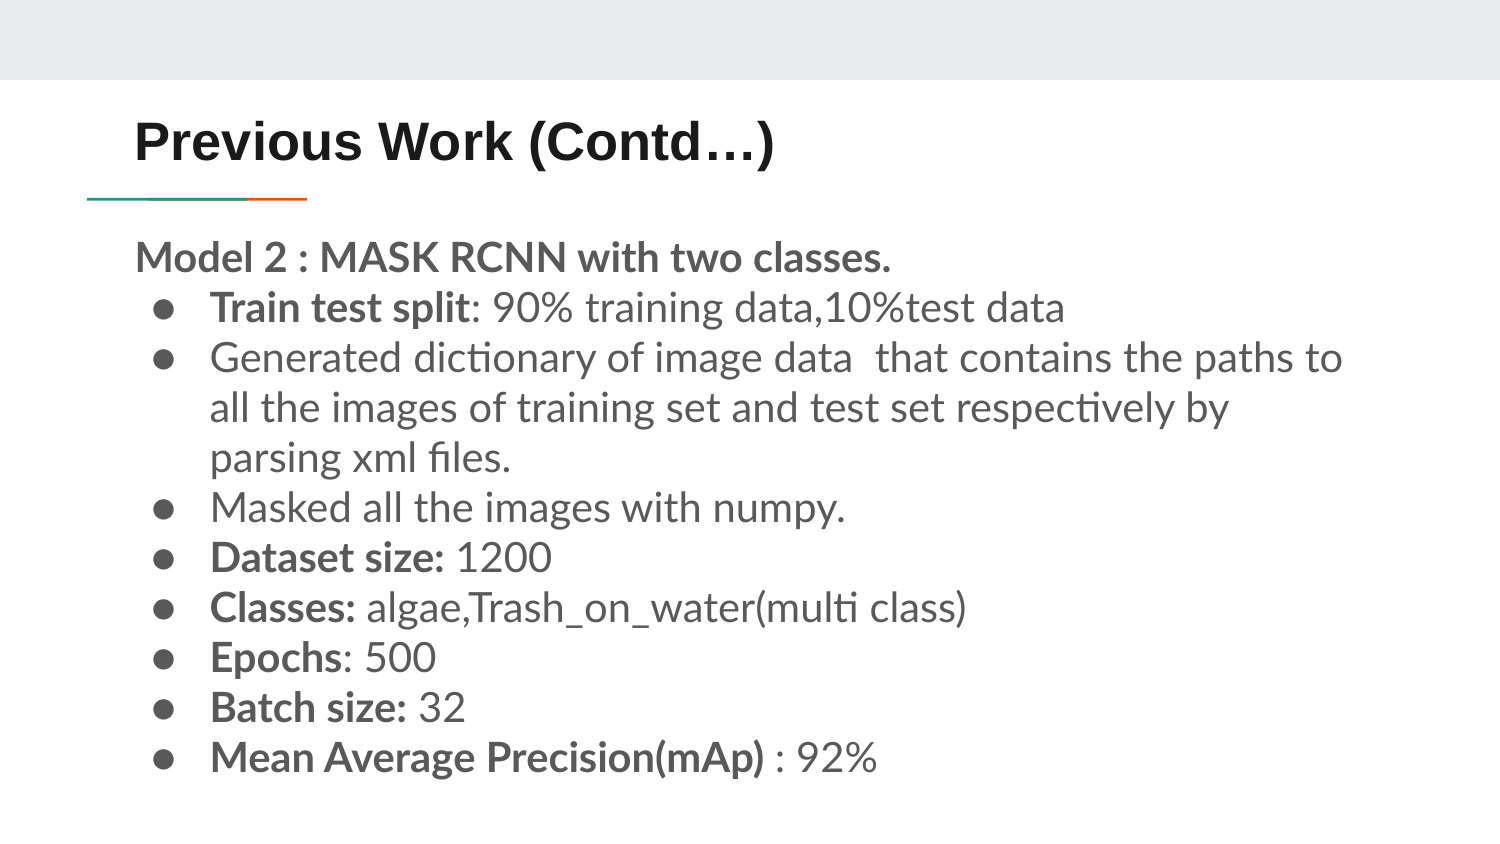

# Previous Work (Contd…)
Model 2 : MASK RCNN with two classes.
Train test split: 90% training data,10%test data
Generated dictionary of image data  that contains the paths to all the images of training set and test set respectively by parsing xml files.
Masked all the images with numpy.
Dataset size: 1200
Classes: algae,Trash_on_water(multi class)
Epochs: 500
Batch size: 32
Mean Average Precision(mAp) : 92%